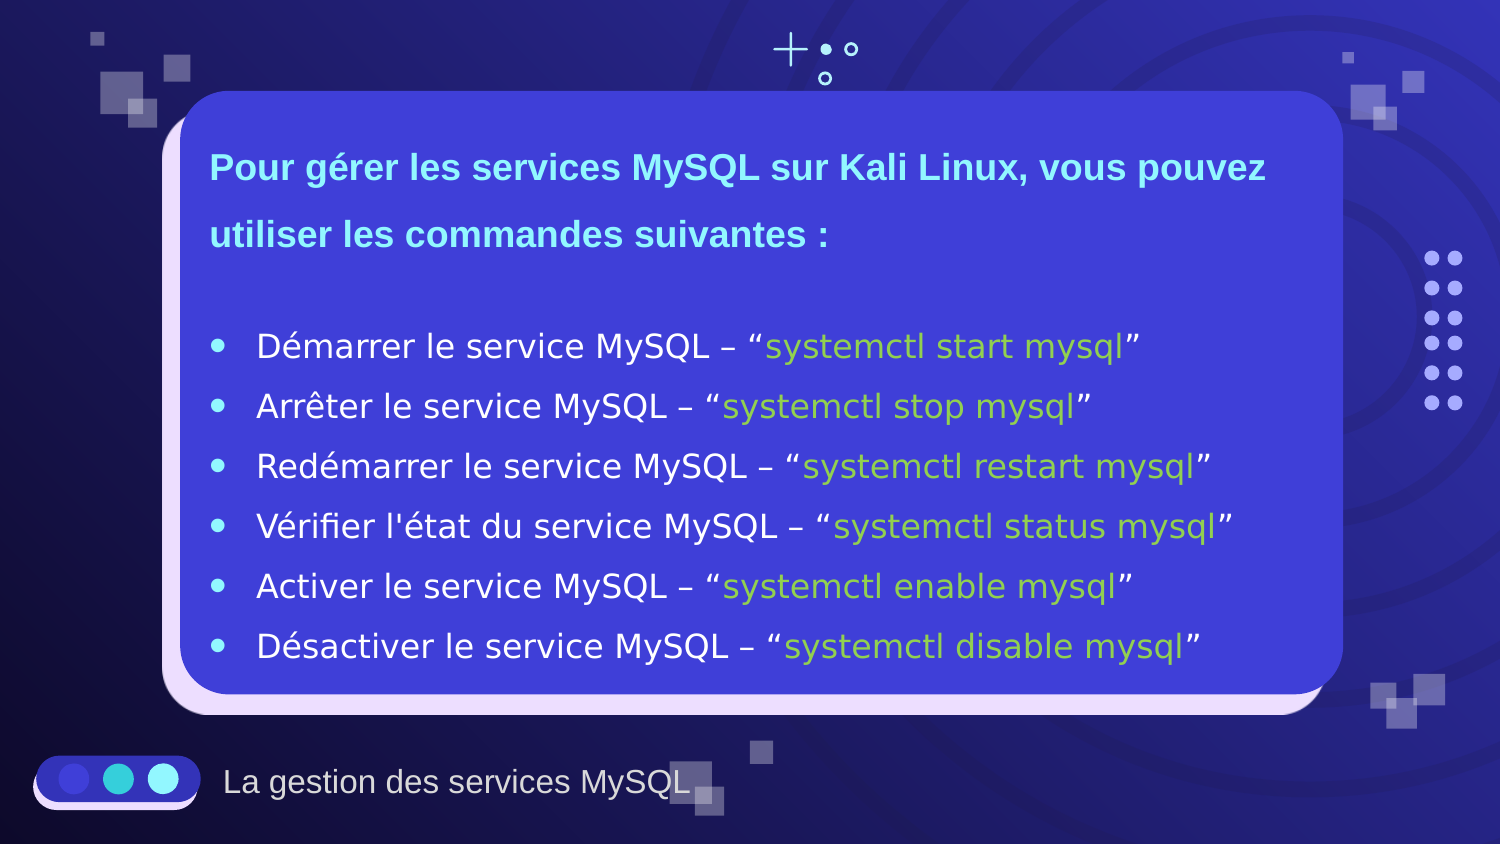

Pour gérer les services MySQL sur Kali Linux, vous pouvez utiliser les commandes suivantes :
Démarrer le service MySQL – “systemctl start mysql”
Arrêter le service MySQL – “systemctl stop mysql”
Redémarrer le service MySQL – “systemctl restart mysql”
Vérifier l'état du service MySQL – “systemctl status mysql”
Activer le service MySQL – “systemctl enable mysql”
Désactiver le service MySQL – “systemctl disable mysql”

La gestion des services MySQL